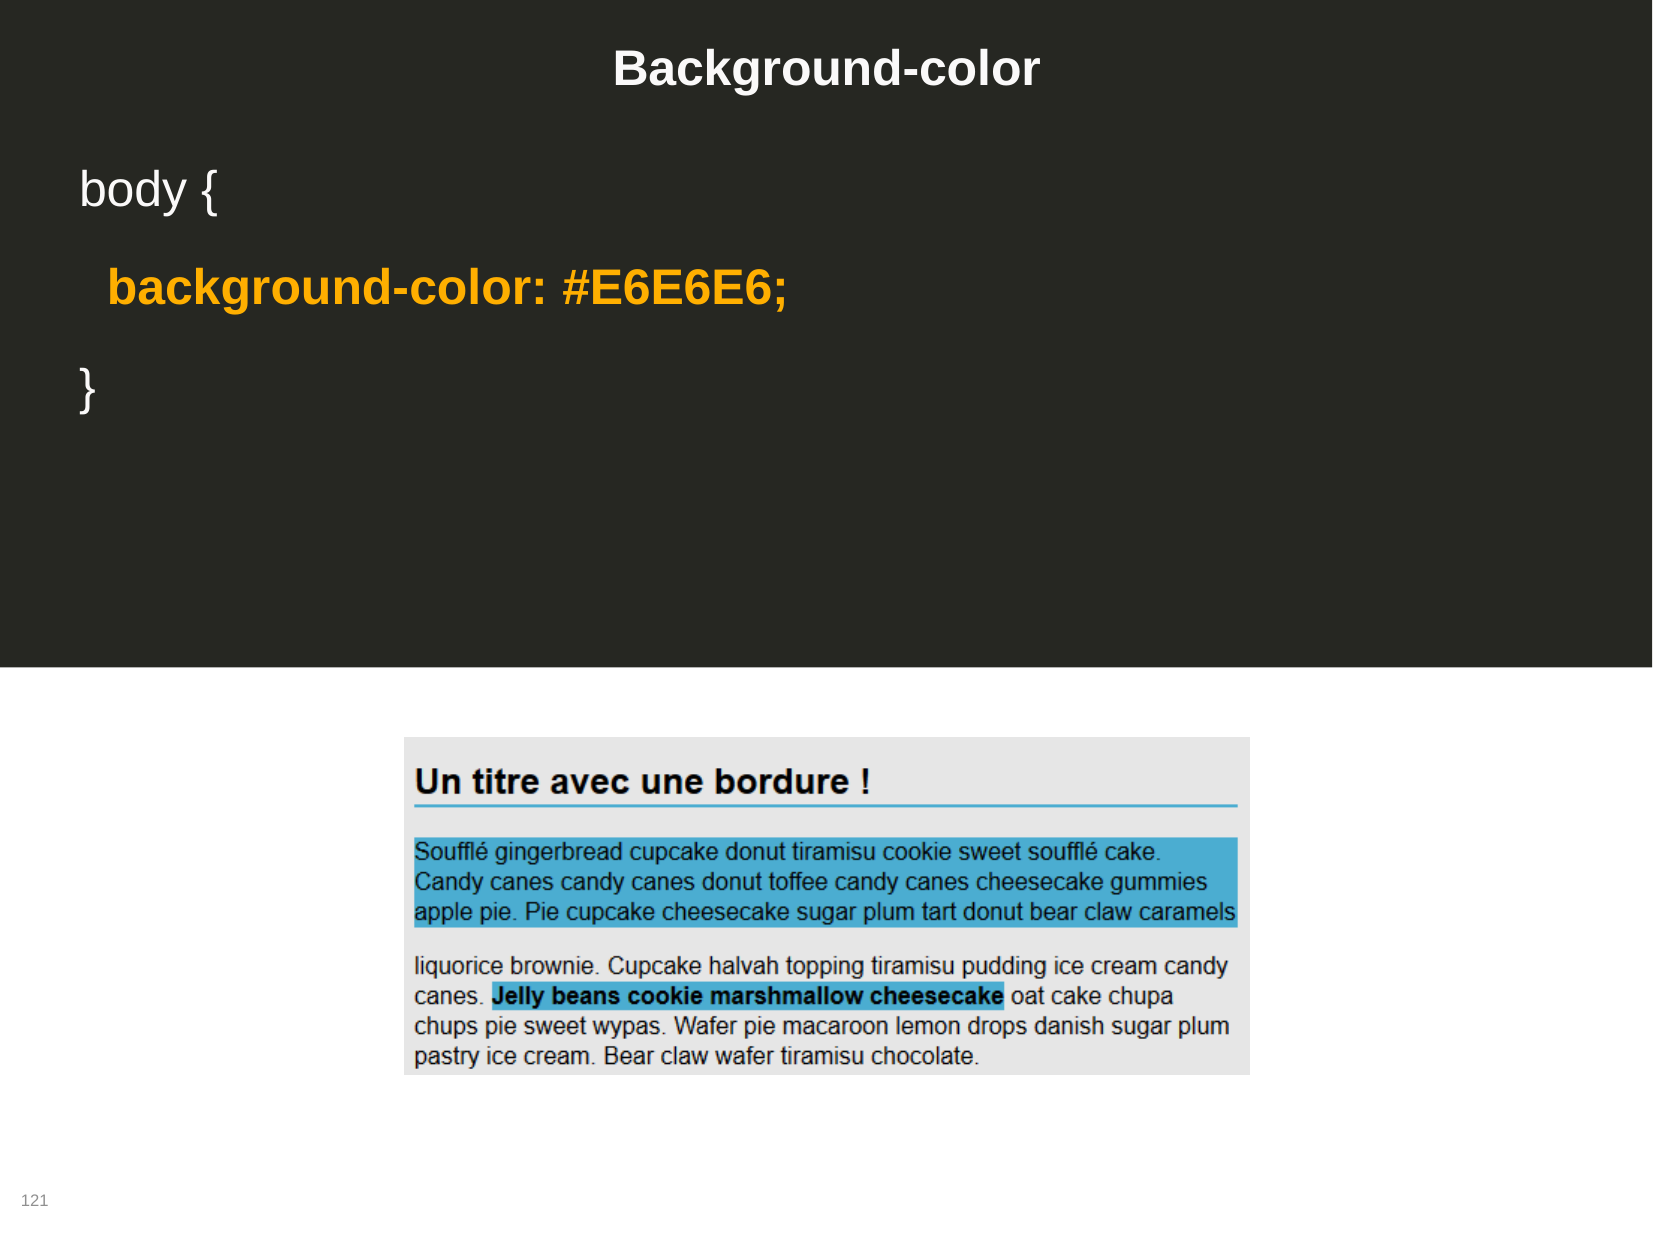

# Background-color
body {
background-color: #E6E6E6;
}

121